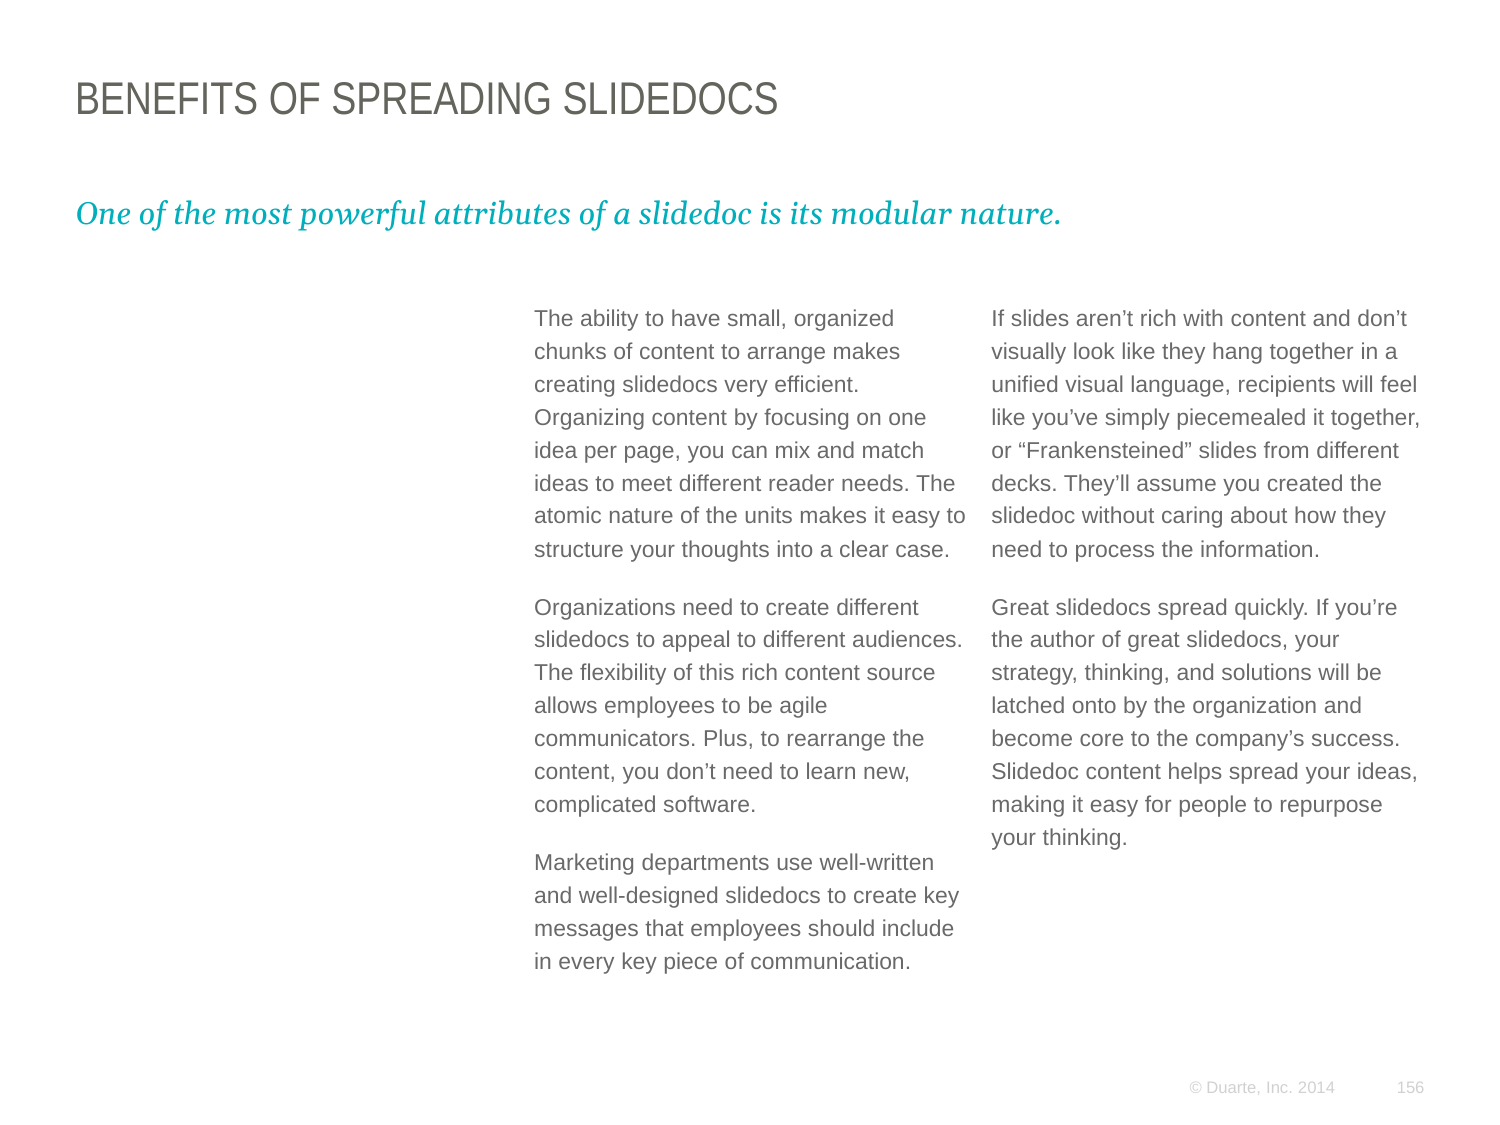

# Benefits of spreading slidedocs
One of the most powerful attributes of a slidedoc is its modular nature.
The ability to have small, organized chunks of content to arrange makes creating slidedocs very efficient. Organizing content by focusing on one idea per page, you can mix and match ideas to meet different reader needs. The atomic nature of the units makes it easy to structure your thoughts into a clear case.
Organizations need to create different slidedocs to appeal to different audiences. The flexibility of this rich content source allows employees to be agile communicators. Plus, to rearrange the content, you don’t need to learn new, complicated software.
Marketing departments use well-written and well-designed slidedocs to create key messages that employees should include in every key piece of communication.
If slides aren’t rich with content and don’t visually look like they hang together in a unified visual language, recipients will feel like you’ve simply piecemealed it together, or “Frankensteined” slides from different decks. They’ll assume you created the slidedoc without caring about how they need to process the information.
Great slidedocs spread quickly. If you’re the author of great slidedocs, your strategy, thinking, and solutions will be latched onto by the organization and become core to the company’s success. Slidedoc content helps spread your ideas, making it easy for people to repurpose your thinking.